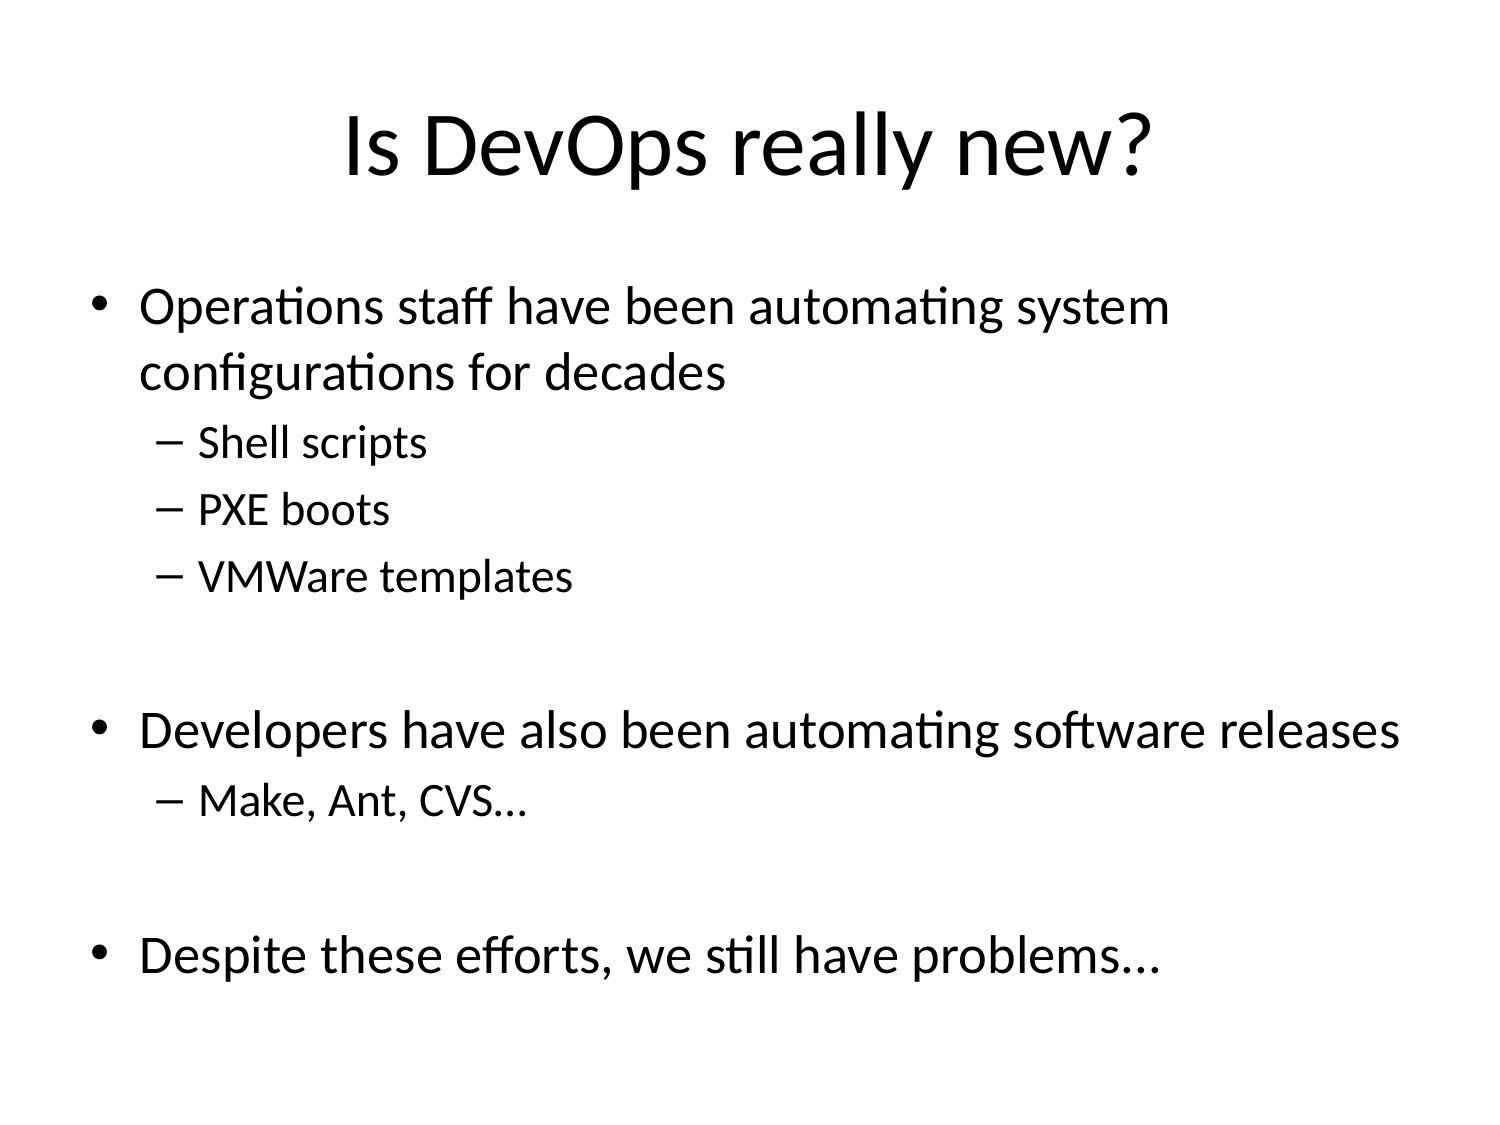

# Is DevOps really new?
Operations staff have been automating system configurations for decades
Shell scripts
PXE boots
VMWare templates

Developers have also been automating software releases
Make, Ant, CVS…

Despite these efforts, we still have problems...